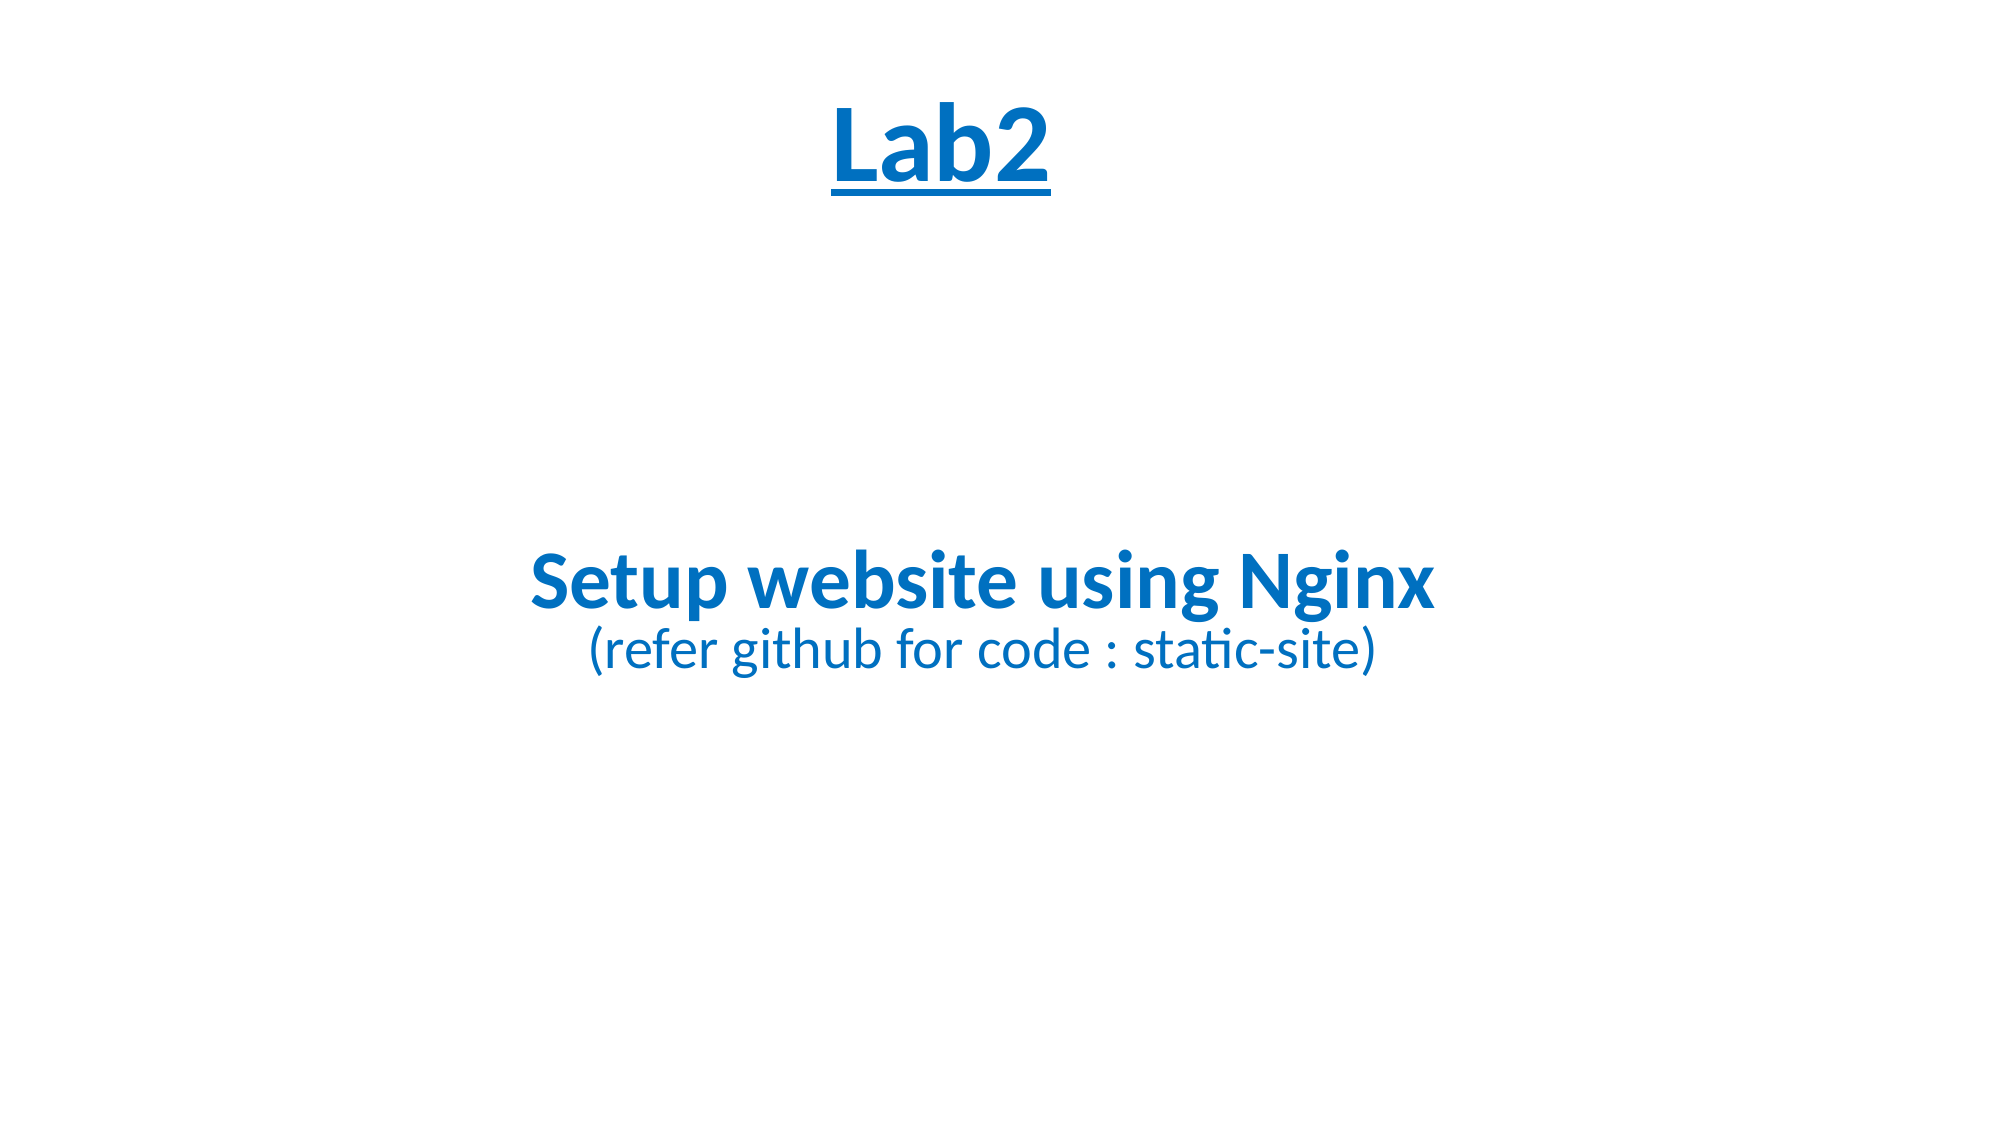

# Lab2
Setup website using Nginx
(refer github for code : static-site)